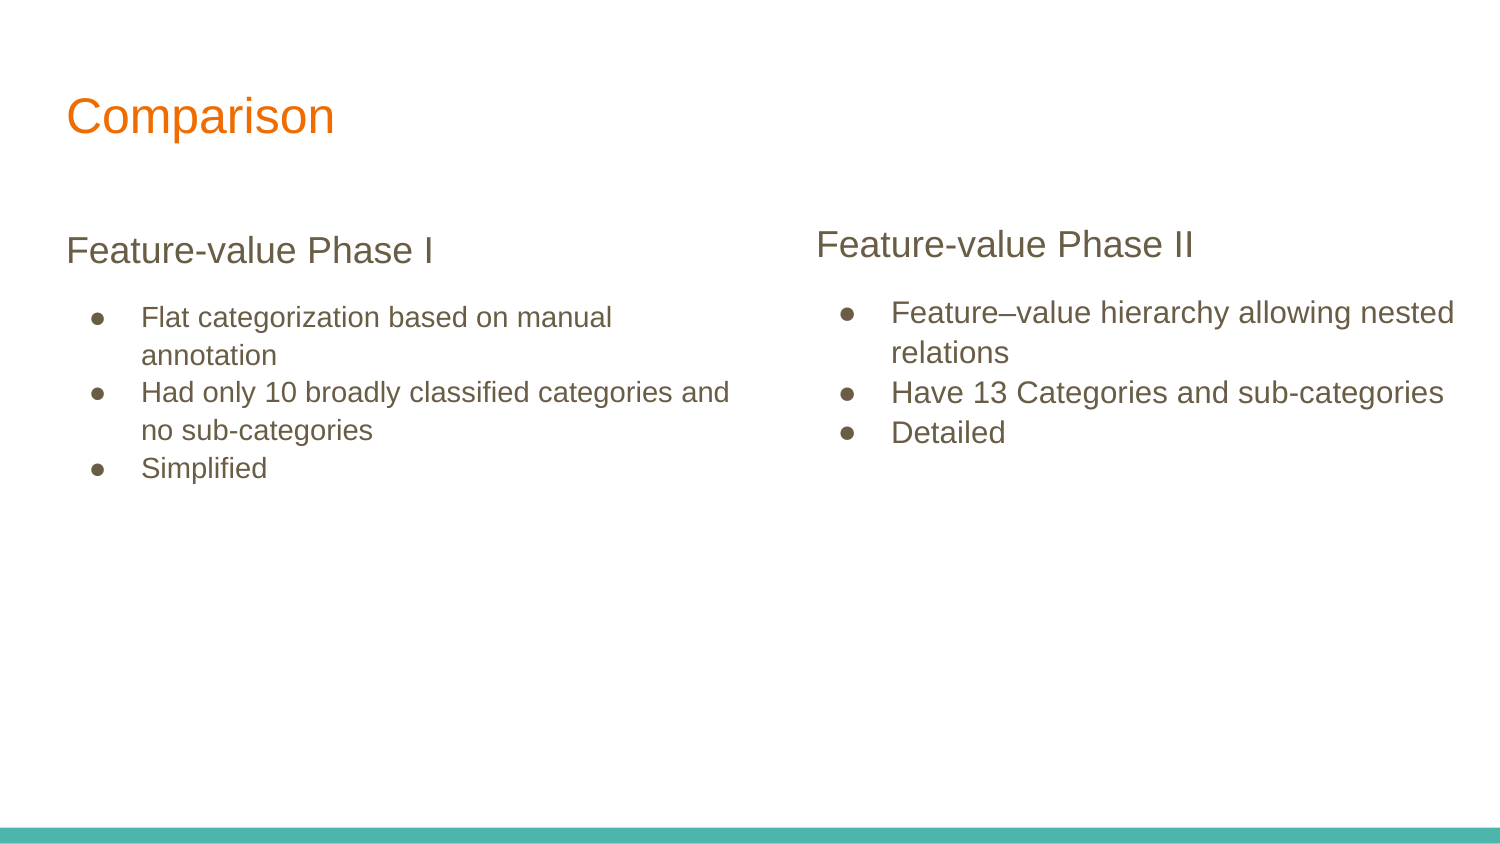

# Comparison
Feature-value Phase II
Feature–value hierarchy allowing nested relations
Have 13 Categories and sub-categories
Detailed
Feature-value Phase I
Flat categorization based on manual annotation
Had only 10 broadly classified categories and no sub-categories
Simplified